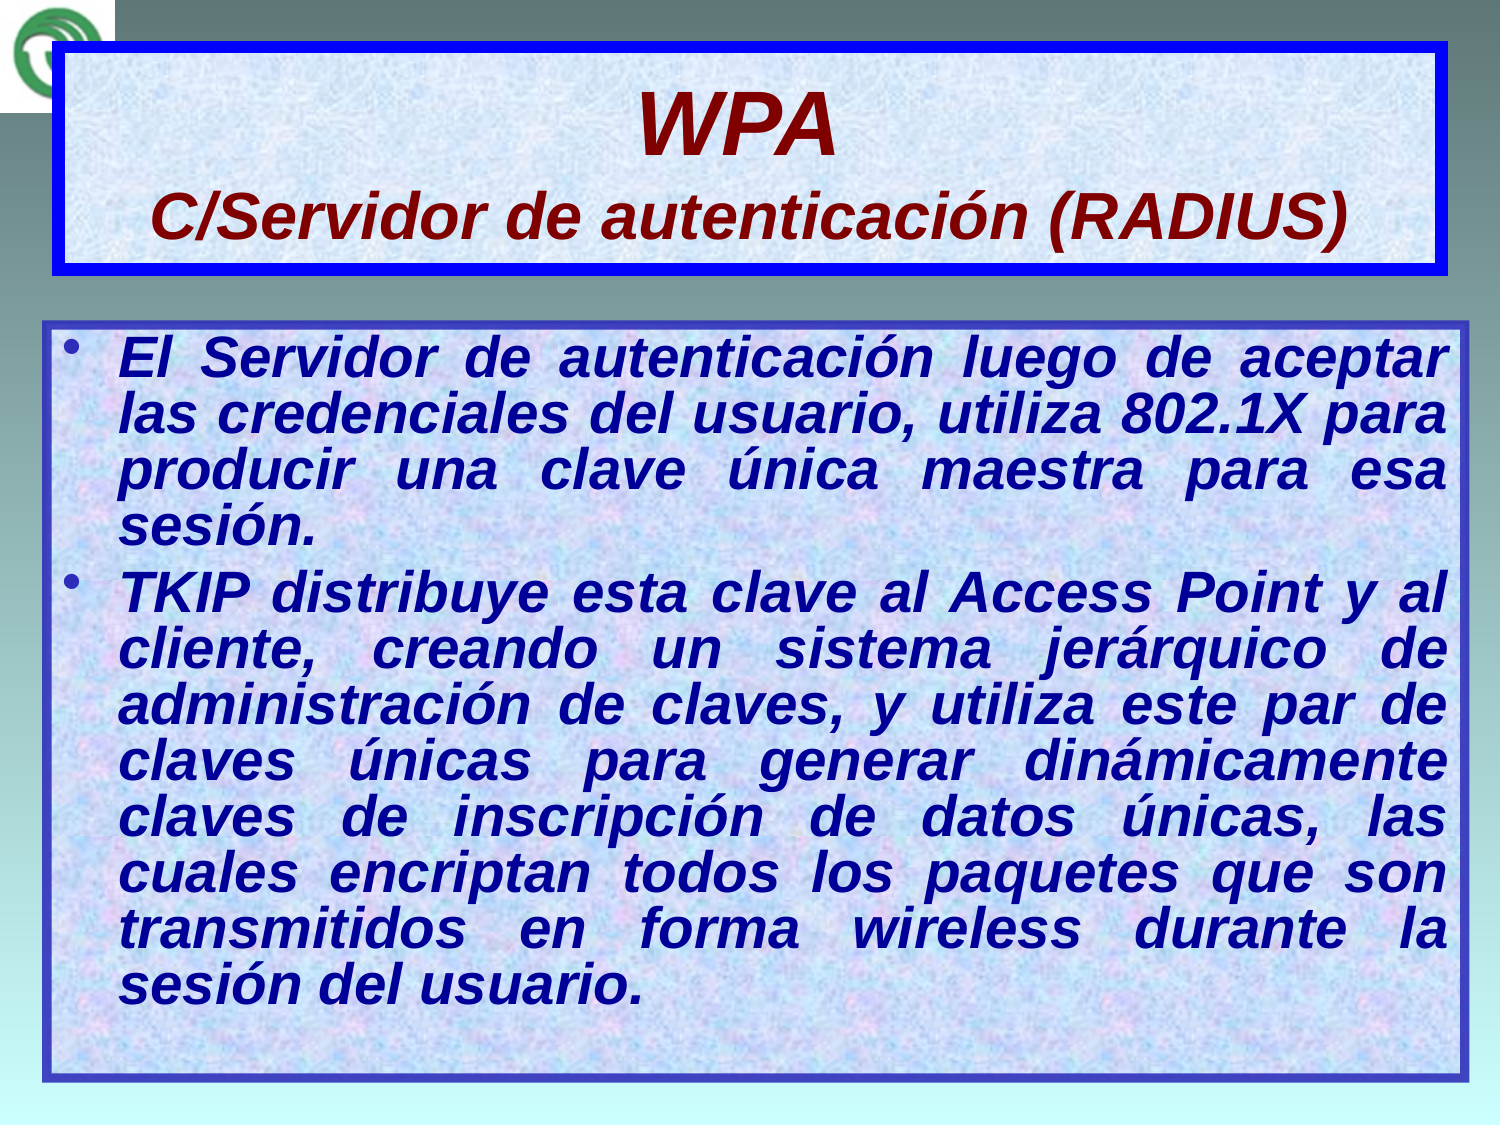

# WPA C/Servidor de autenticación (RADIUS)
El Servidor de autenticación luego de aceptar las credenciales del usuario, utiliza 802.1X para producir una clave única maestra para esa sesión.
TKIP distribuye esta clave al Access Point y al cliente, creando un sistema jerárquico de administración de claves, y utiliza este par de claves únicas para generar dinámicamente claves de inscripción de datos únicas, las cuales encriptan todos los paquetes que son transmitidos en forma wireless durante la sesión del usuario.